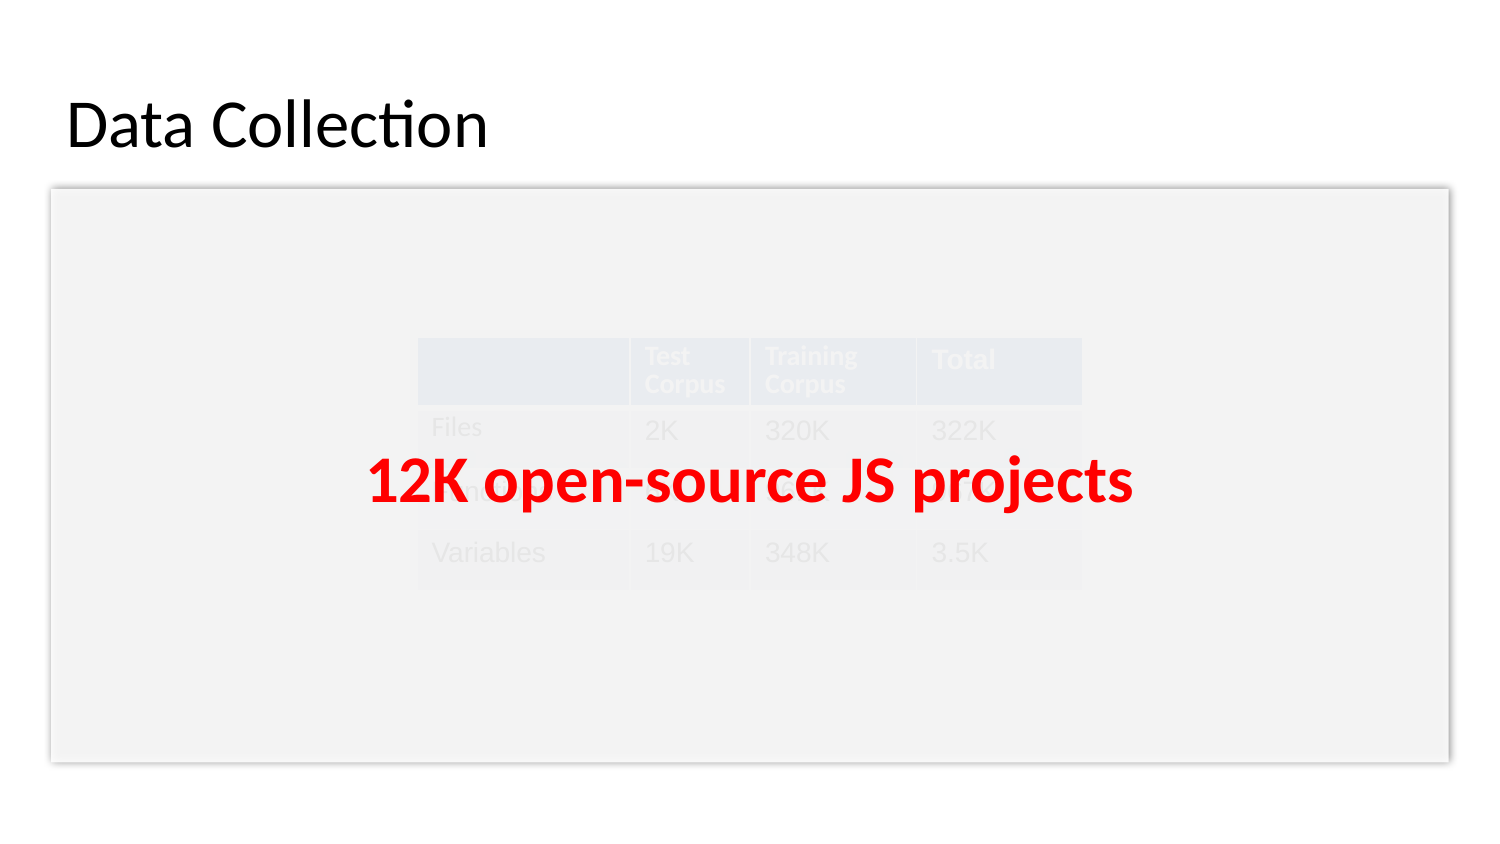

# Data Collection

12K open-source JS projects
|  | Test Corpus | Training Corpus | Total |
| --- | --- | --- | --- |
| Files | 2K | 320K | 322K |
| Functions | 6K | 961K | 967K |
| Variables | 19K | 348K | 3.5K |